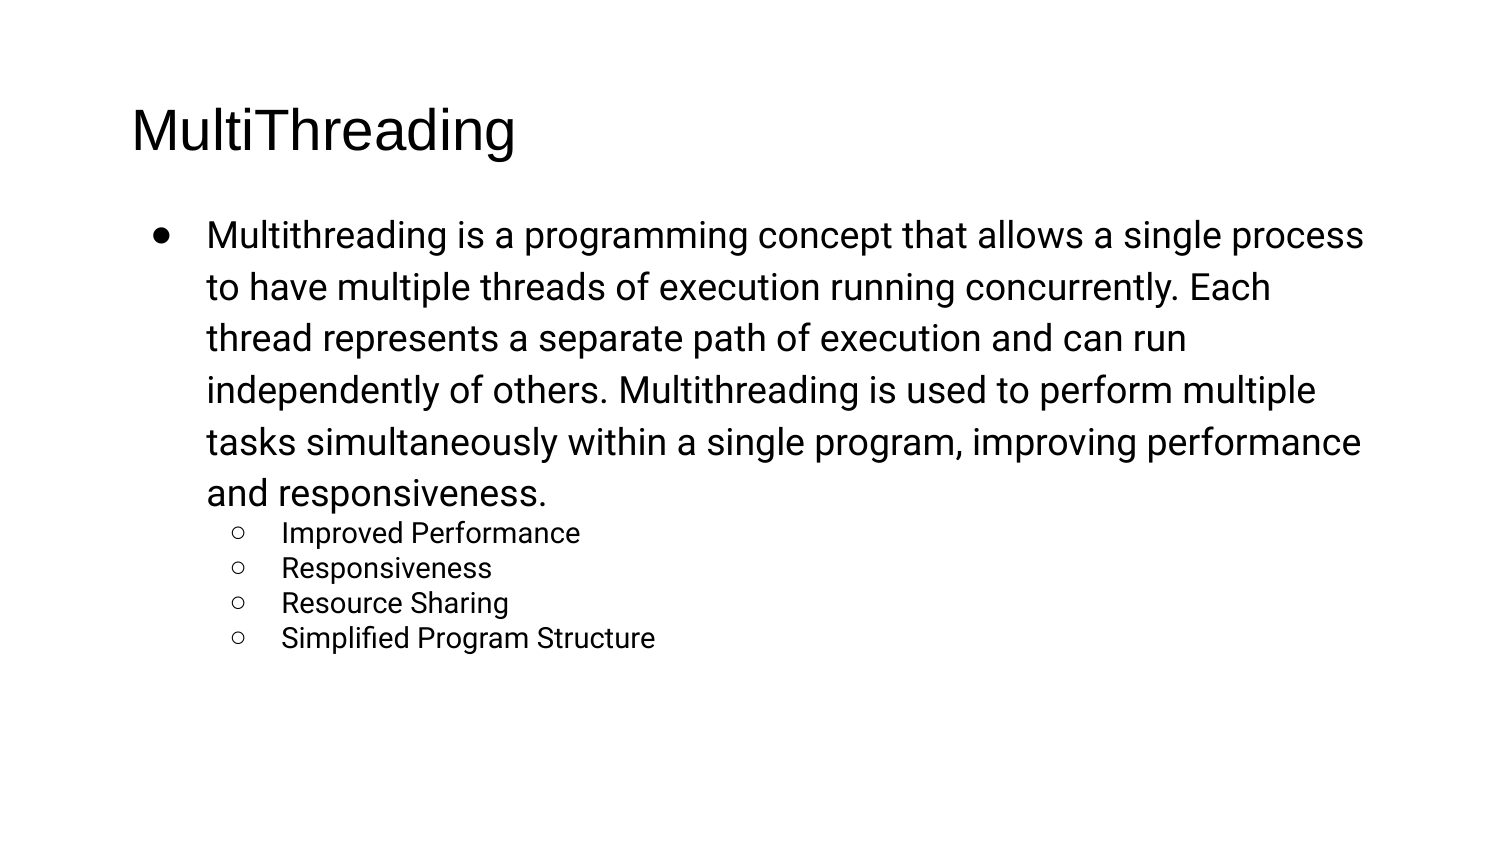

# MultiThreading
Multithreading is a programming concept that allows a single process to have multiple threads of execution running concurrently. Each thread represents a separate path of execution and can run independently of others. Multithreading is used to perform multiple tasks simultaneously within a single program, improving performance and responsiveness.
Improved Performance
Responsiveness
Resource Sharing
Simplified Program Structure